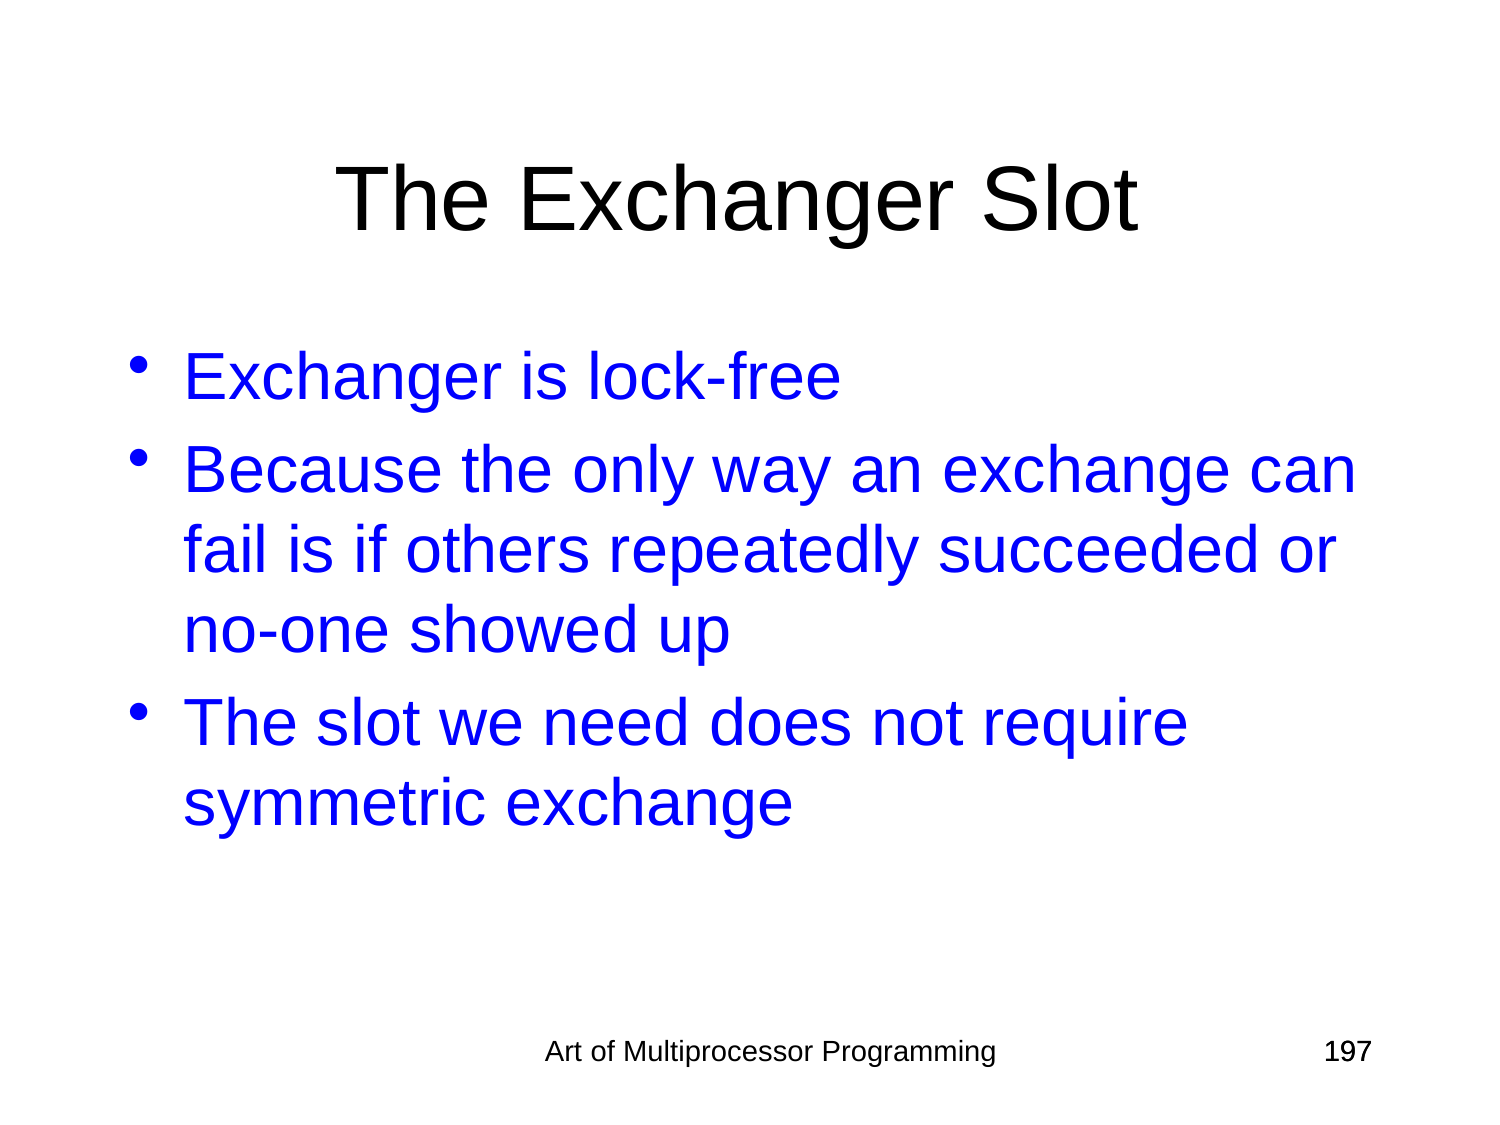

The Exchanger Slot
Exchanger is lock-free
Because the only way an exchange can fail is if others repeatedly succeeded or no-one showed up
The slot we need does not require symmetric exchange

Art of Multiprocessor Programming
197
197